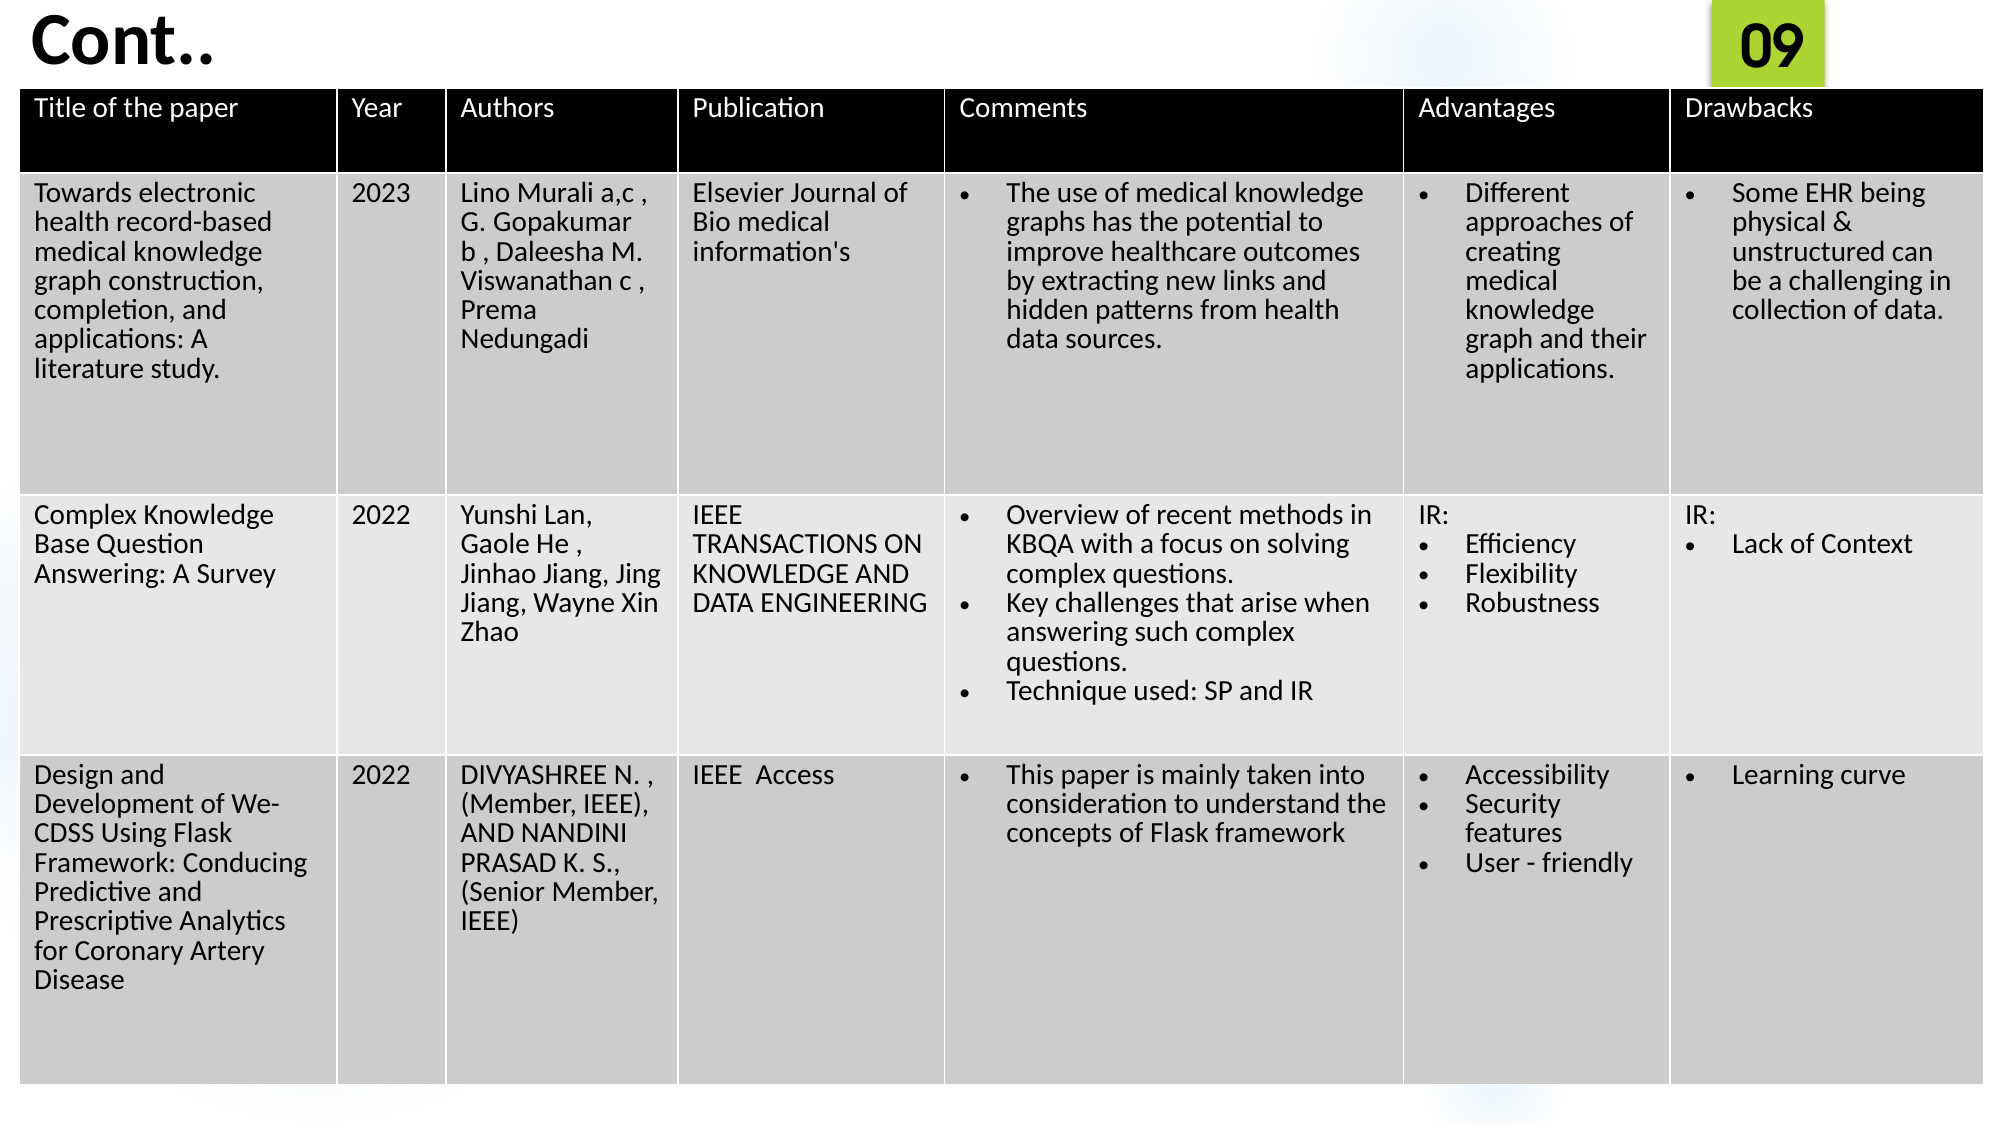

Cont..
09
| Title of the paper | Year | Authors | Publication | Comments | Advantages | Drawbacks |
| --- | --- | --- | --- | --- | --- | --- |
| Towards electronic health record-based medical knowledge graph construction, completion, and applications: A literature study. | 2023 | Lino Murali a,c , G. Gopakumar b , Daleesha M. Viswanathan c , Prema Nedungadi | Elsevier Journal of Bio medical information's | The use of medical knowledge graphs has the potential to improve healthcare outcomes by extracting new links and hidden patterns from health data sources. | Different approaches of creating medical knowledge graph and their applications. | Some EHR being physical & unstructured can be a challenging in collection of data. |
| Complex Knowledge Base Question Answering: A Survey | 2022 | Yunshi Lan, Gaole He , Jinhao Jiang, Jing Jiang, Wayne Xin Zhao | IEEE TRANSACTIONS ON KNOWLEDGE AND DATA ENGINEERING | Overview of recent methods in KBQA with a focus on solving complex questions. Key challenges that arise when answering such complex questions. Technique used: SP and IR | IR: Efficiency Flexibility Robustness | IR: Lack of Context |
| Design and Development of We-CDSS Using Flask Framework: Conducing Predictive and Prescriptive Analytics for Coronary Artery Disease | 2022 | DIVYASHREE N. , (Member, IEEE), AND NANDINI PRASAD K. S., (Senior Member, IEEE) | IEEE Access | This paper is mainly taken into consideration to understand the concepts of Flask framework | Accessibility Security features User - friendly | Learning curve |